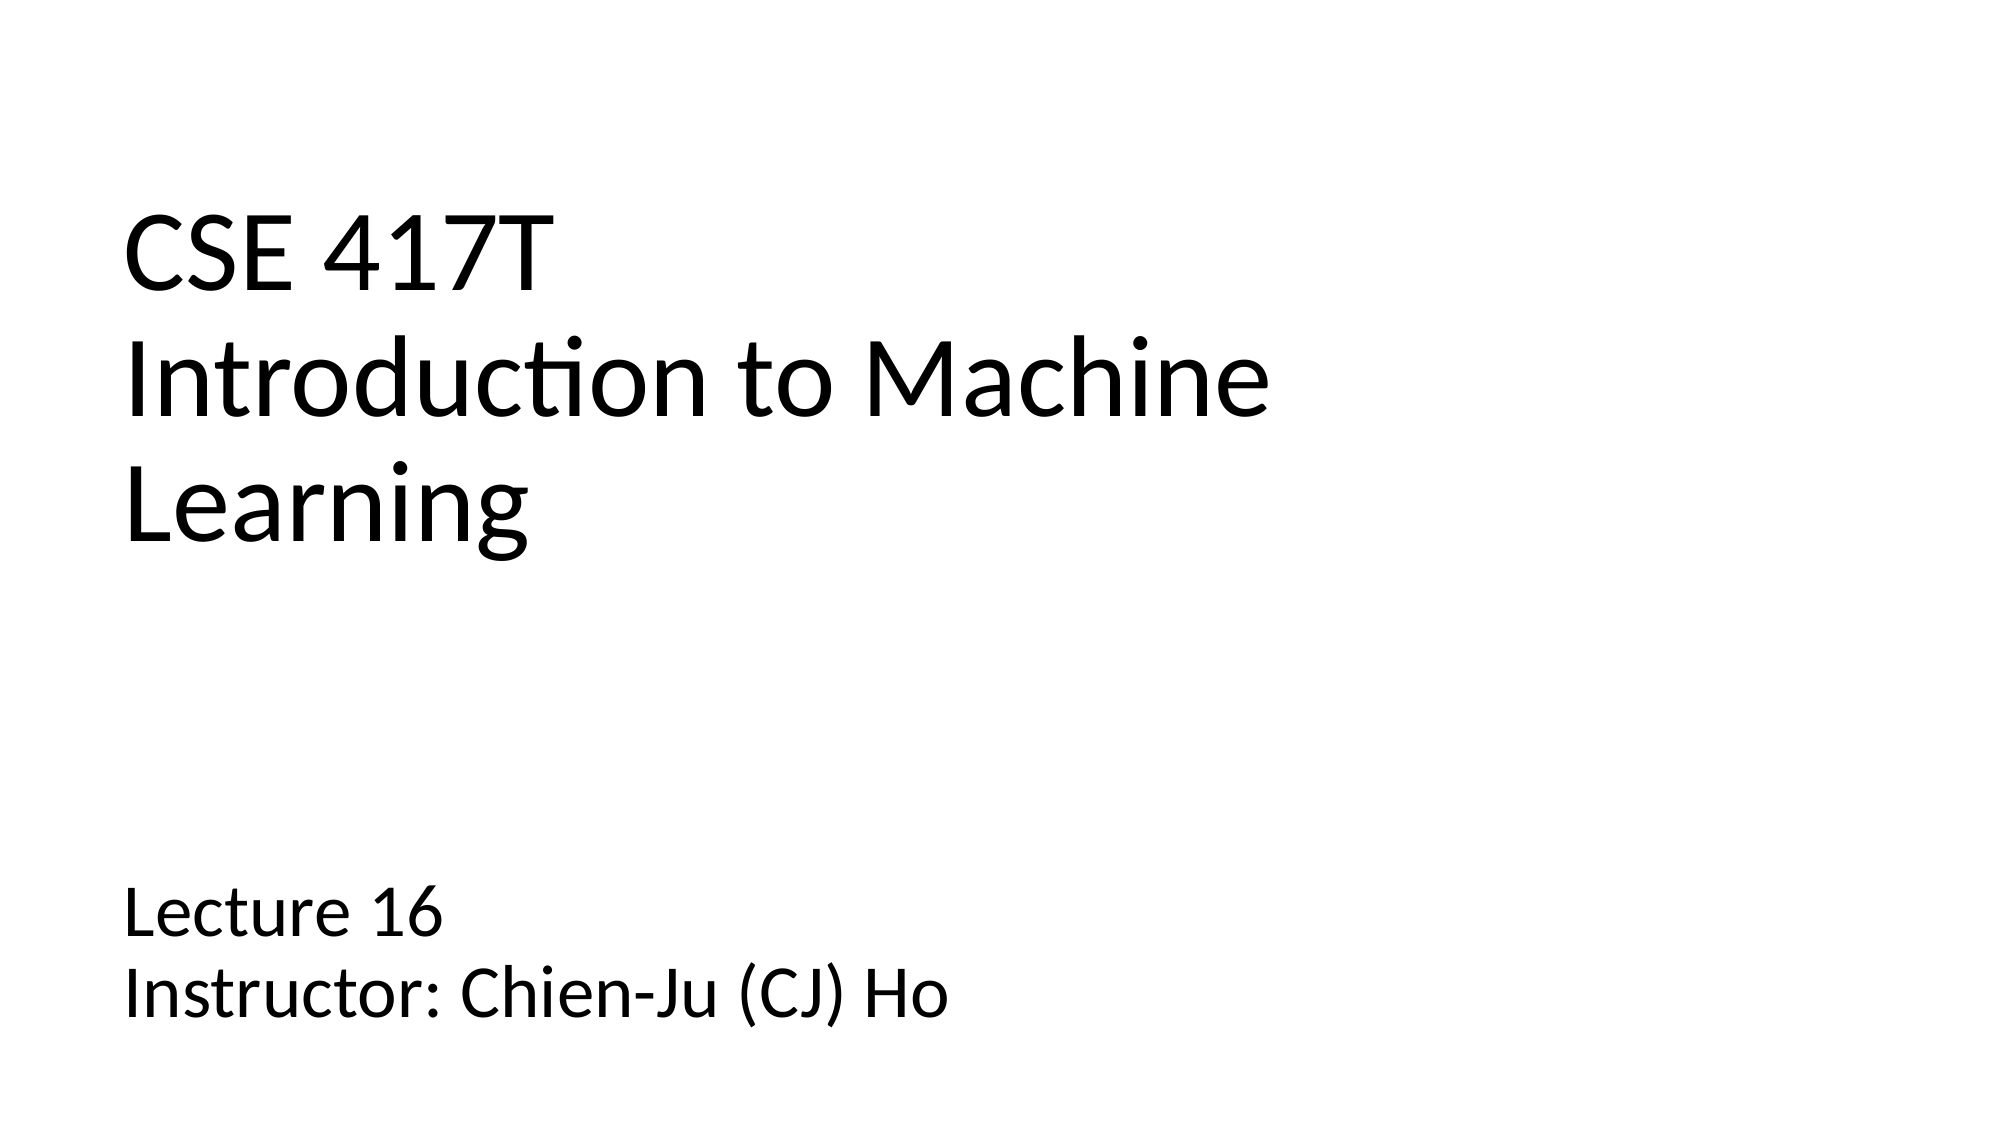

# CSE 417T Introduction to Machine Learning

Lecture 16
Instructor: Chien-Ju (CJ) Ho